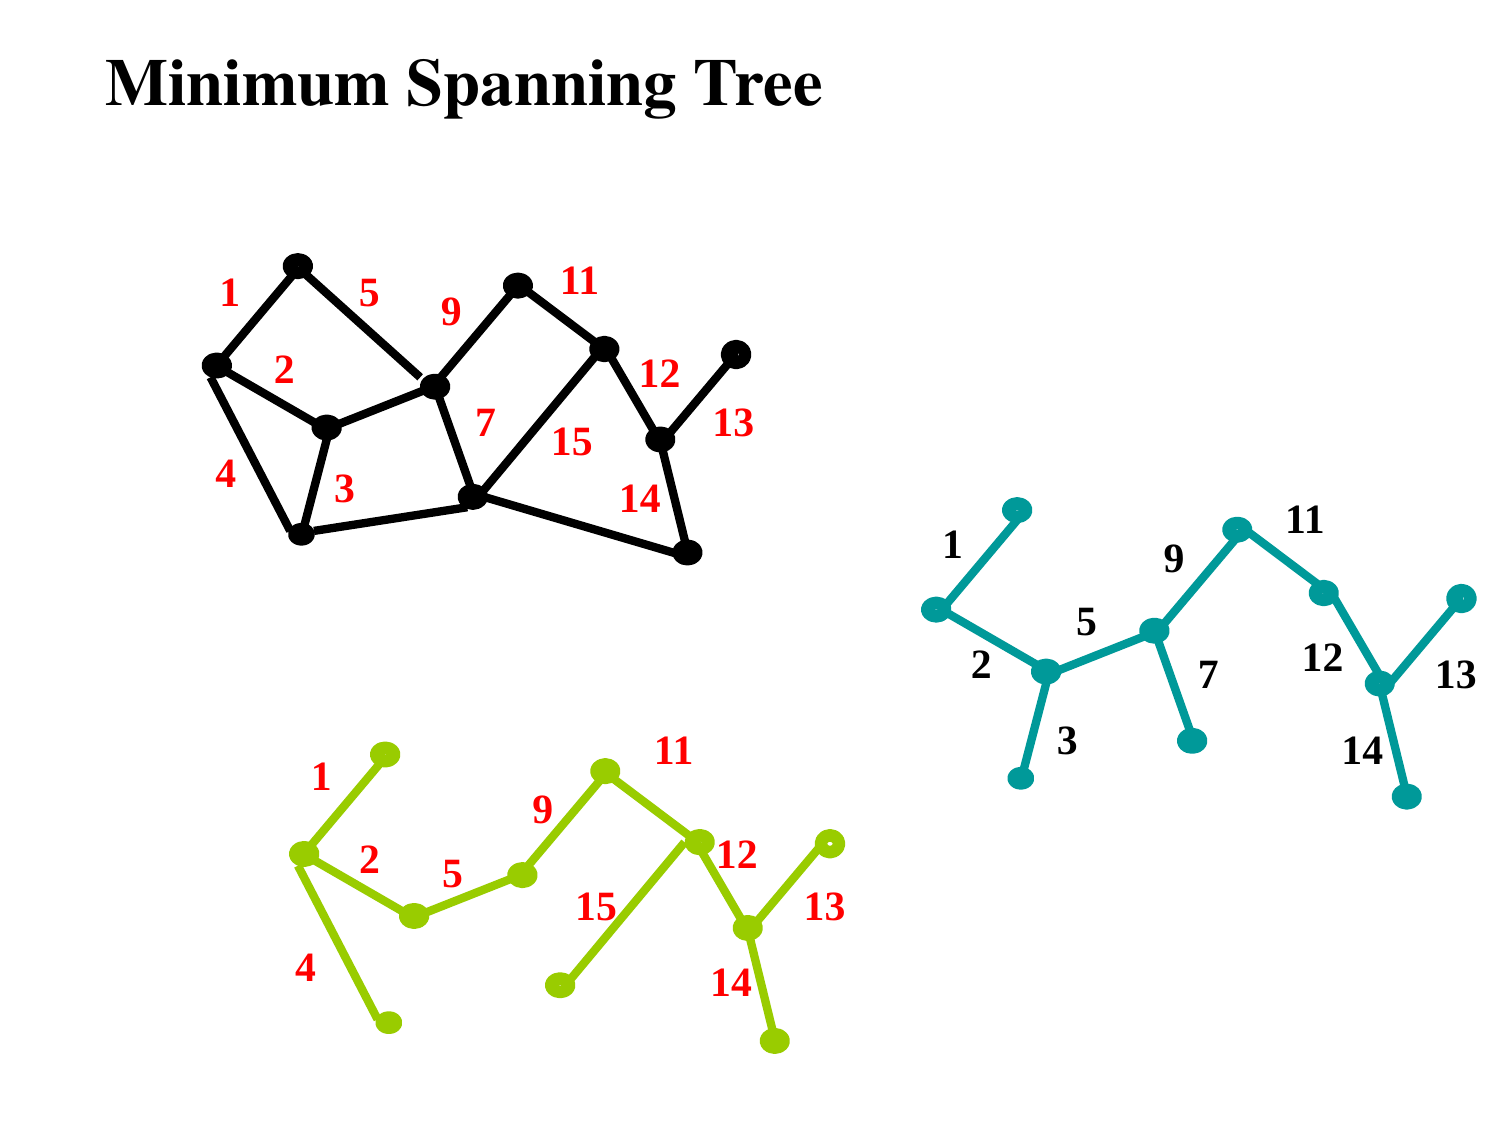

# Minimum Spanning Tree
11
1
5
9
2
12
13
7
3
14

15

4

11
1
9
5
12
2
13
7
3
14

11
1
9
12
2
5
13
15
4
14